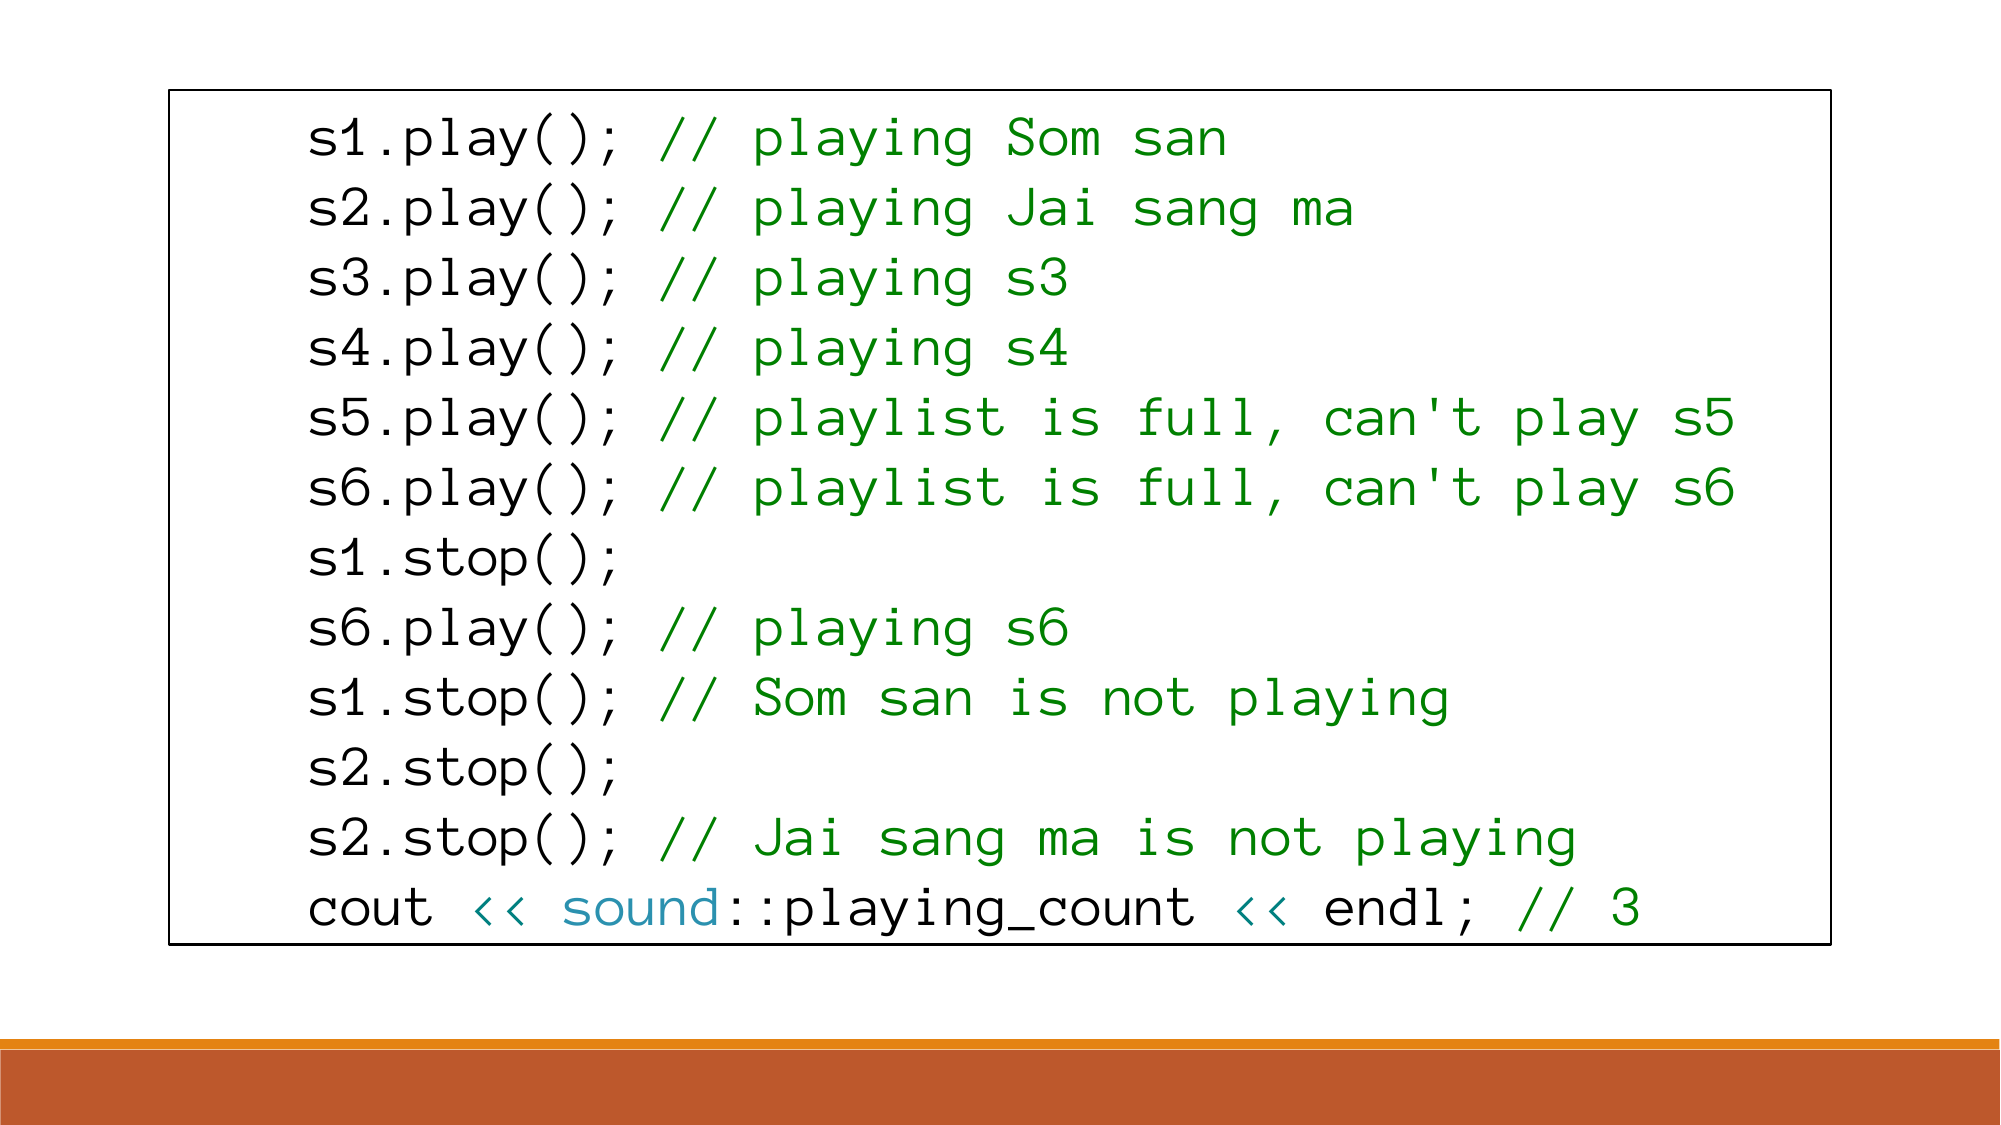

s1.play(); // playing Som san
    s2.play(); // playing Jai sang ma
    s3.play(); // playing s3
    s4.play(); // playing s4
    s5.play(); // playlist is full, can't play s5
    s6.play(); // playlist is full, can't play s6
    s1.stop();
    s6.play(); // playing s6
    s1.stop(); // Som san is not playing
    s2.stop();
    s2.stop(); // Jai sang ma is not playing
    cout << sound::playing_count << endl; // 3